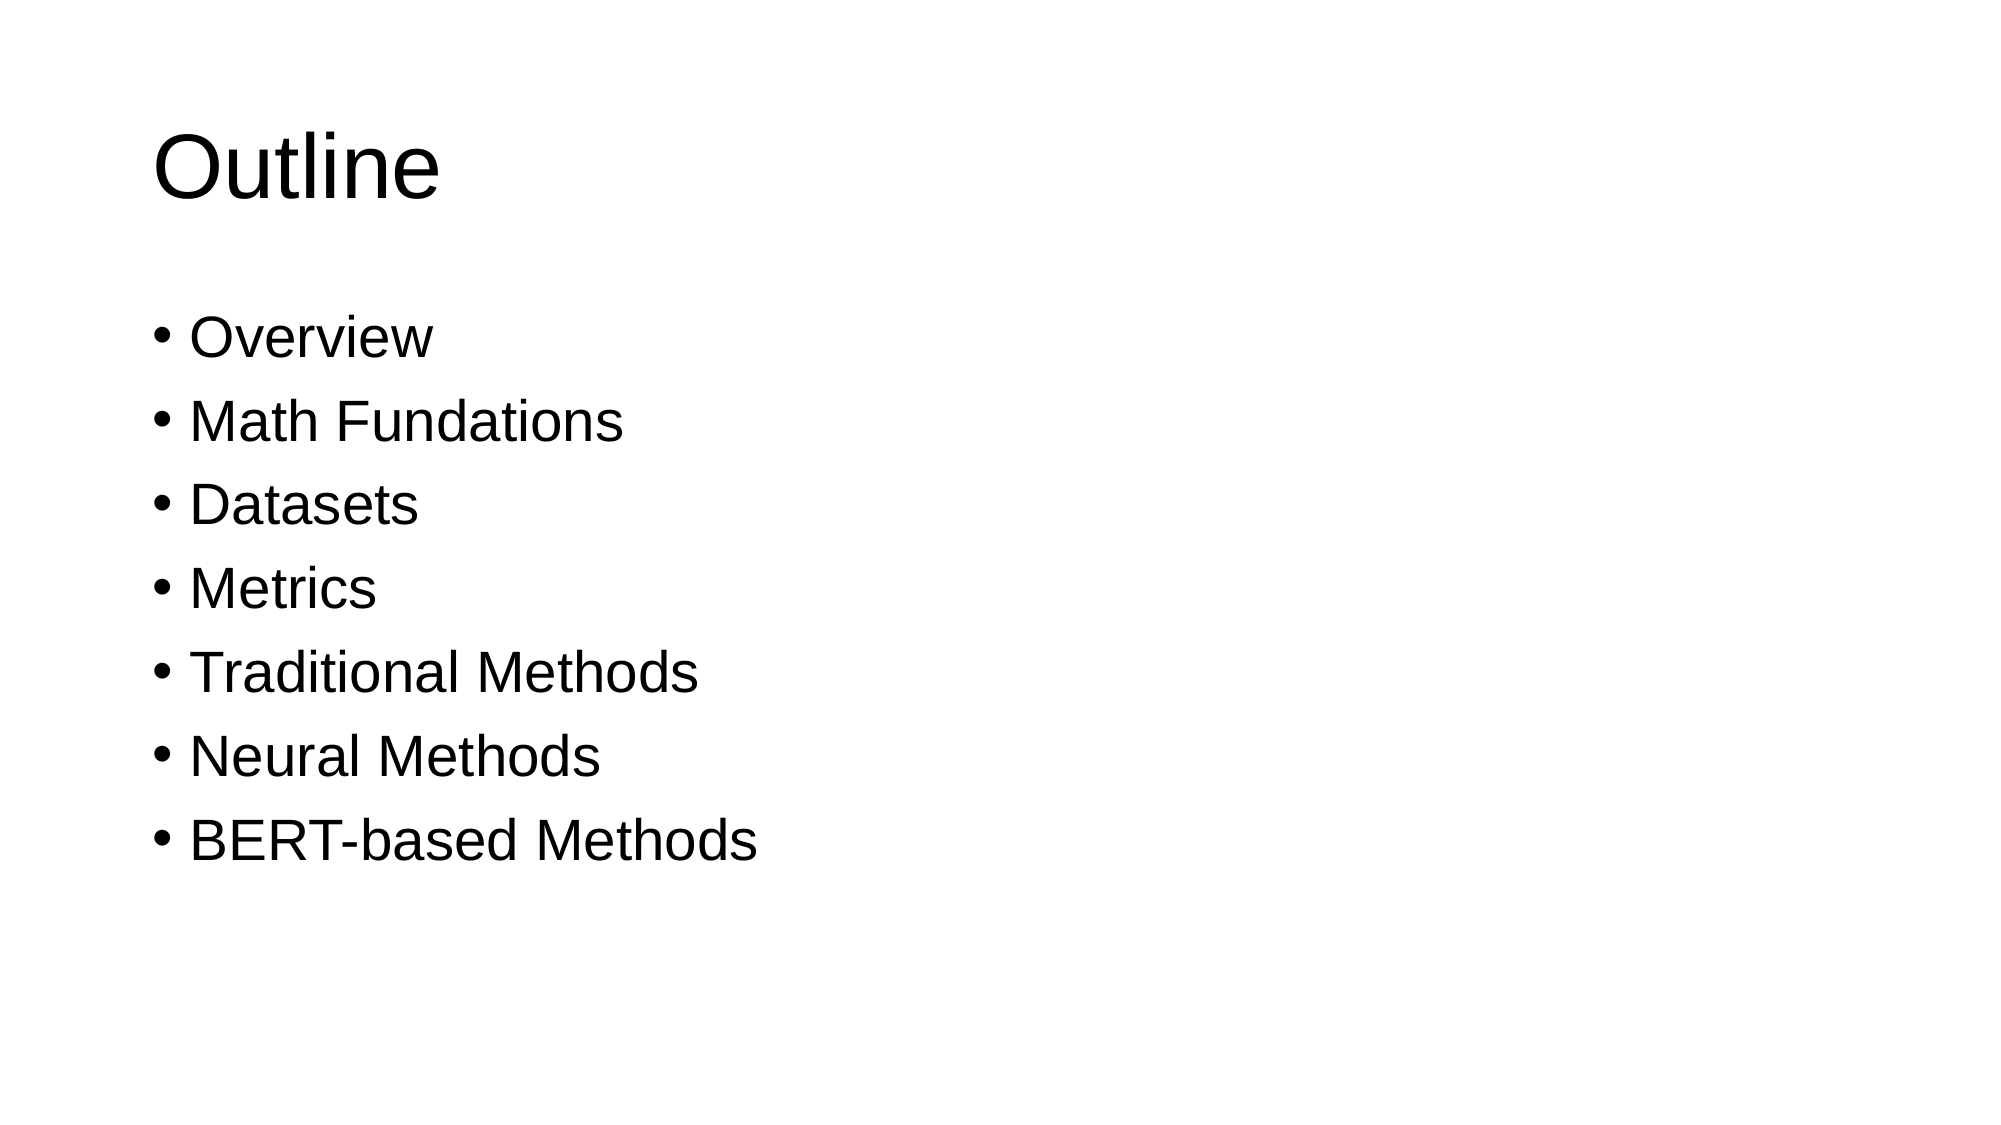

# Outline
Overview
Math Fundations
Datasets
Metrics
Traditional Methods
Neural Methods
BERT-based Methods